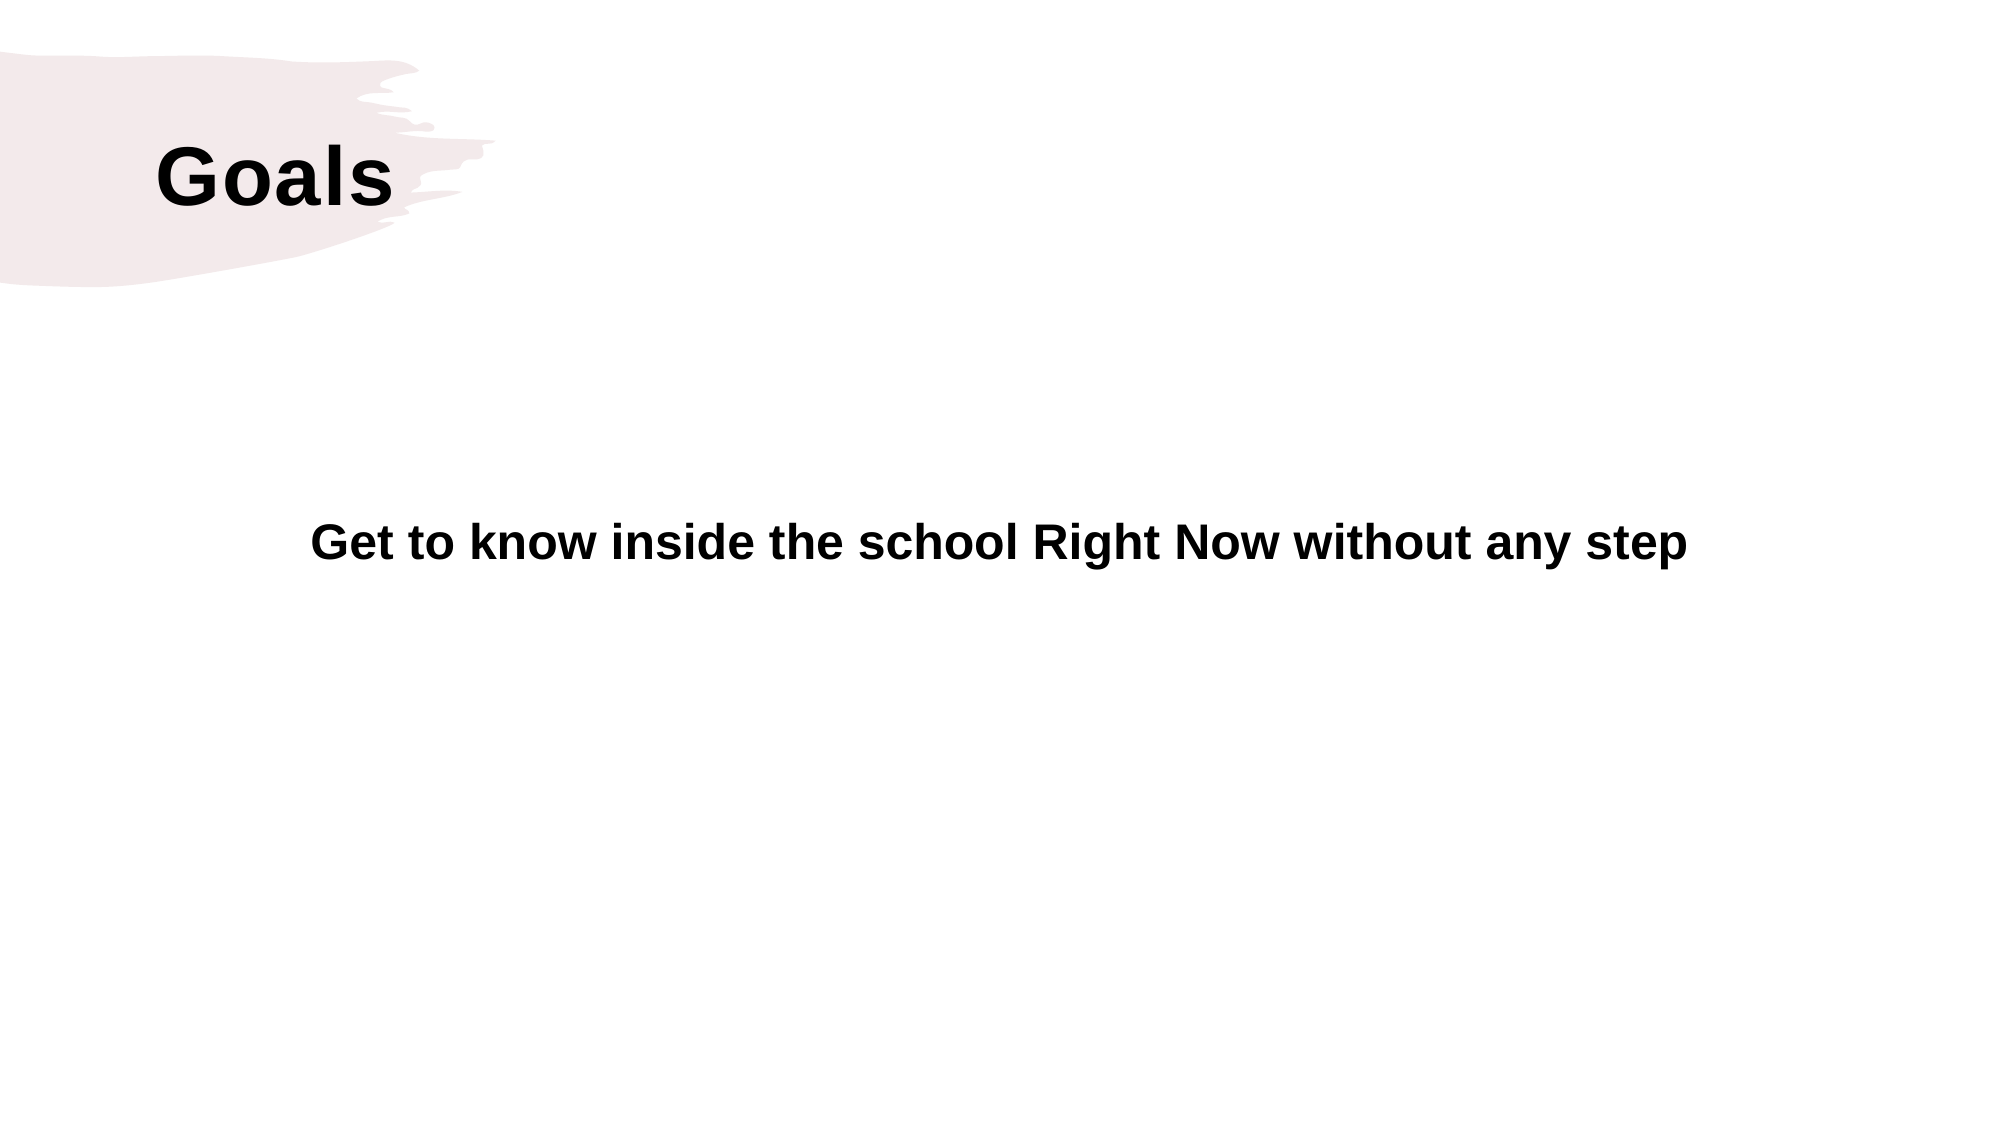

# Goals
Get to know inside the school Right Now without any step